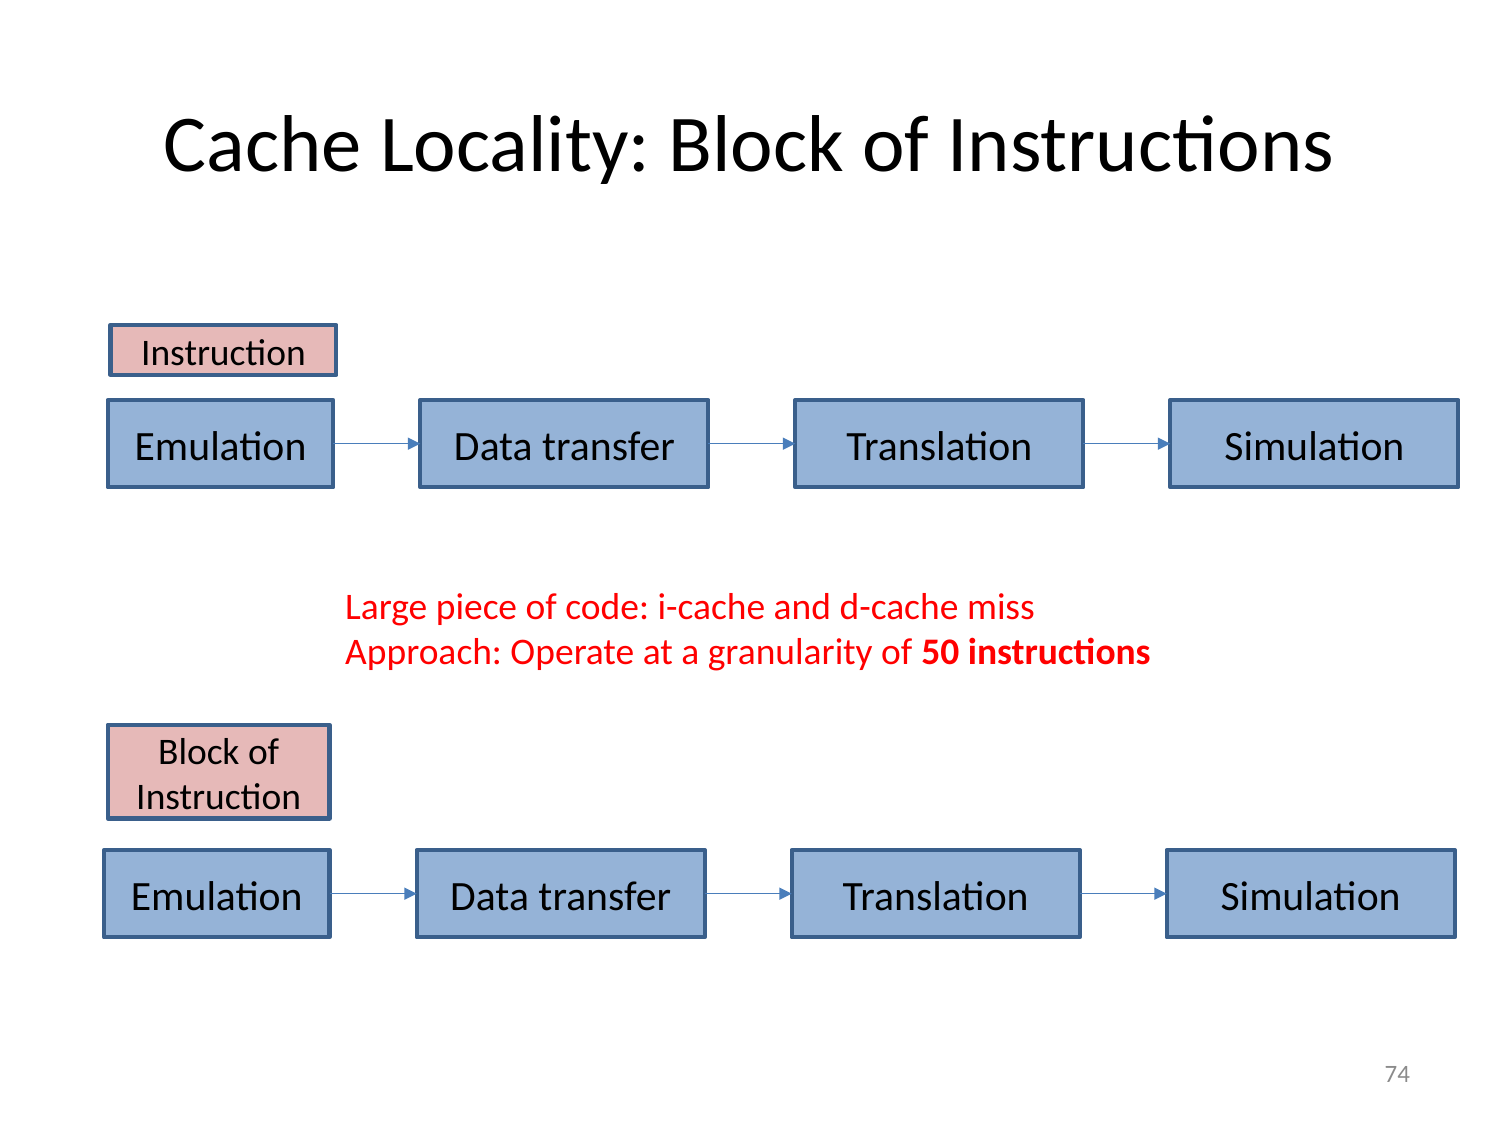

# Cache Locality: Block of Instructions
Instruction
Emulation
Data transfer
Translation
Simulation
Large piece of code: i-cache and d-cache miss
Approach: Operate at a granularity of 50 instructions
Block of Instruction
Emulation
Data transfer
Translation
Simulation
74